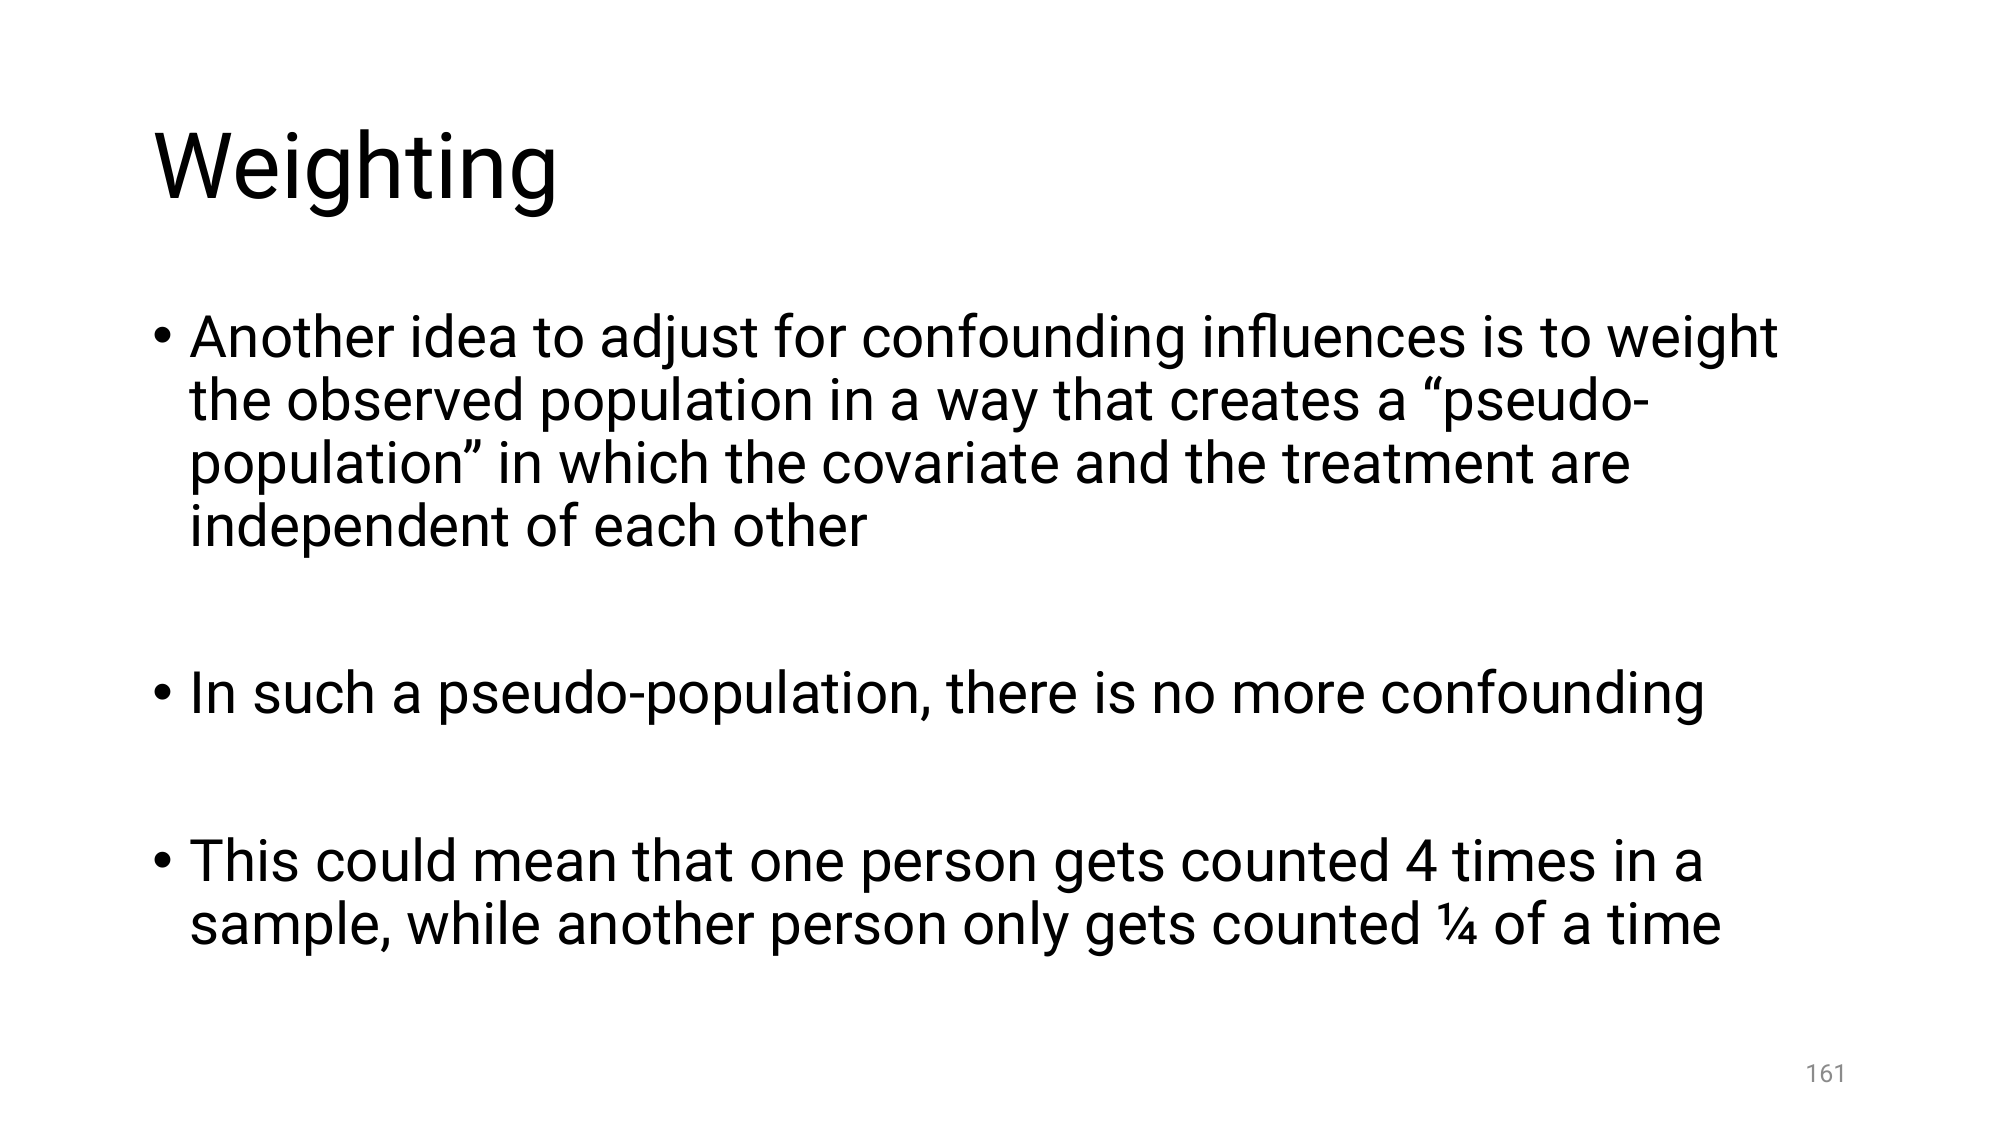

# Weighting
Another idea to adjust for confounding influences is to weight the observed population in a way that creates a “pseudo-population” in which the covariate and the treatment are independent of each other

In such a pseudo-population, there is no more confounding

This could mean that one person gets counted 4 times in a sample, while another person only gets counted ¼ of a time
161